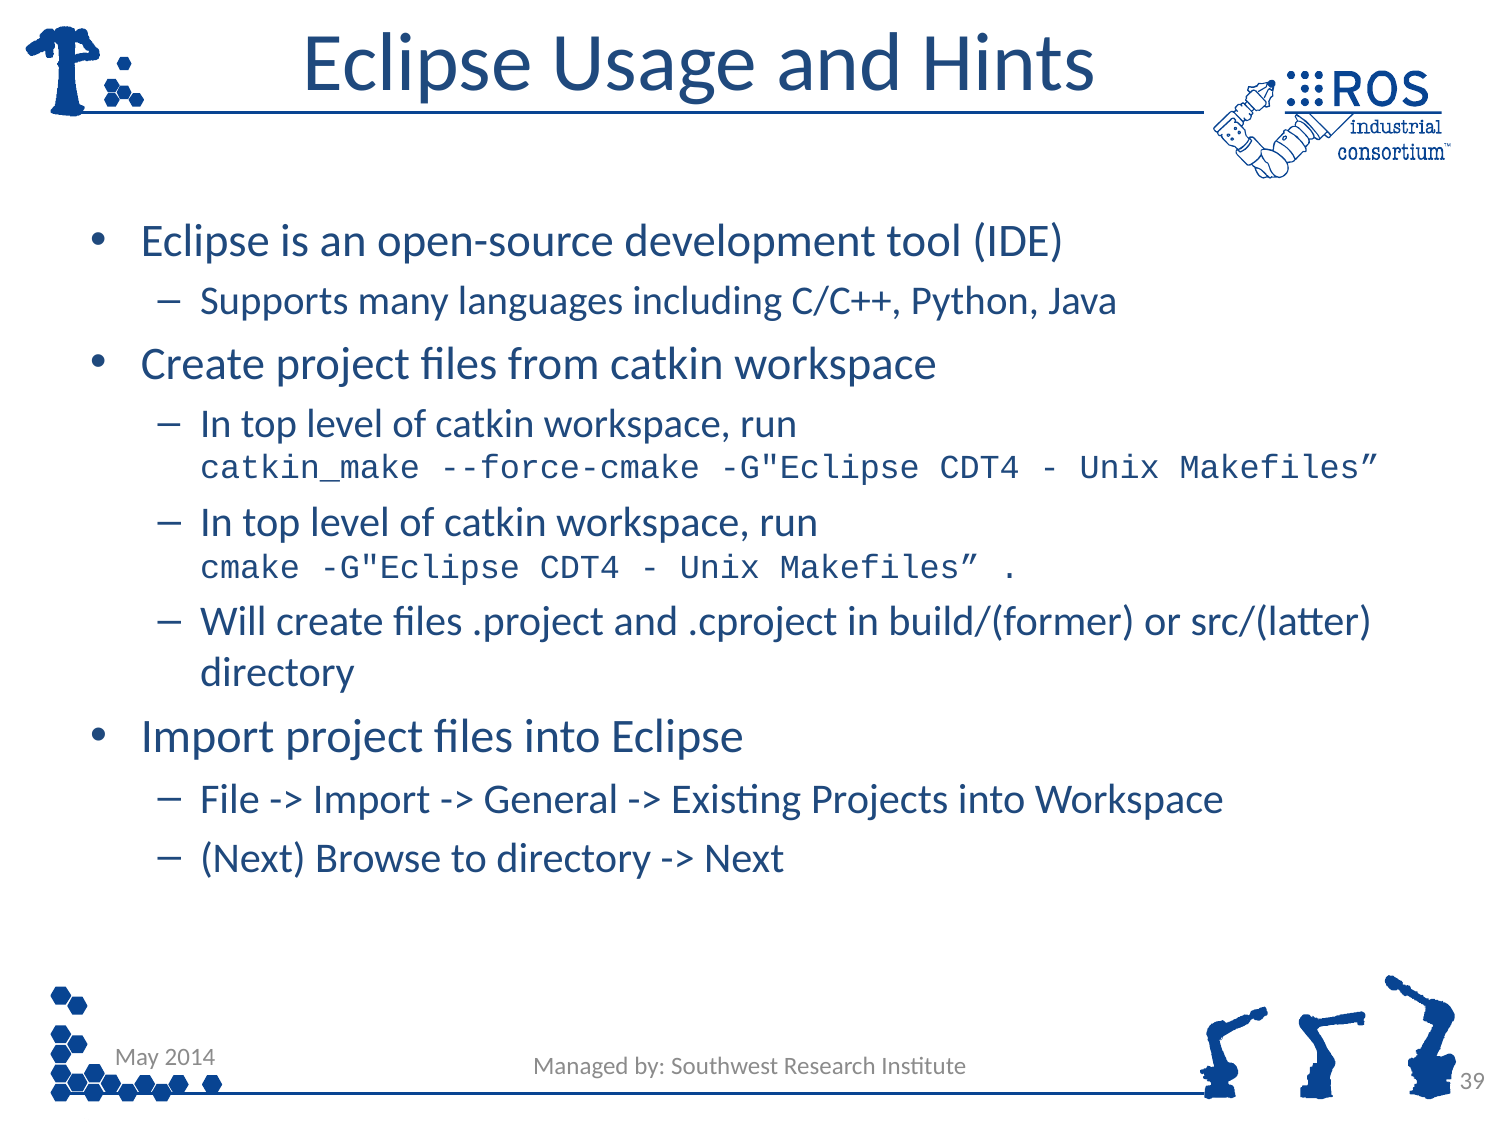

# Eclipse Usage and Hints
Eclipse is an open-source development tool (IDE)
Supports many languages including C/C++, Python, Java
Create project files from catkin workspace
In top level of catkin workspace, run
catkin_make --force-cmake -G"Eclipse CDT4 - Unix Makefiles”
In top level of catkin workspace, run
cmake -G"Eclipse CDT4 - Unix Makefiles” .
Will create files .project and .cproject in build/(former) or src/(latter) directory
Import project files into Eclipse
File -> Import -> General -> Existing Projects into Workspace
(Next) Browse to directory -> Next
May 2014
Managed by: Southwest Research Institute
39